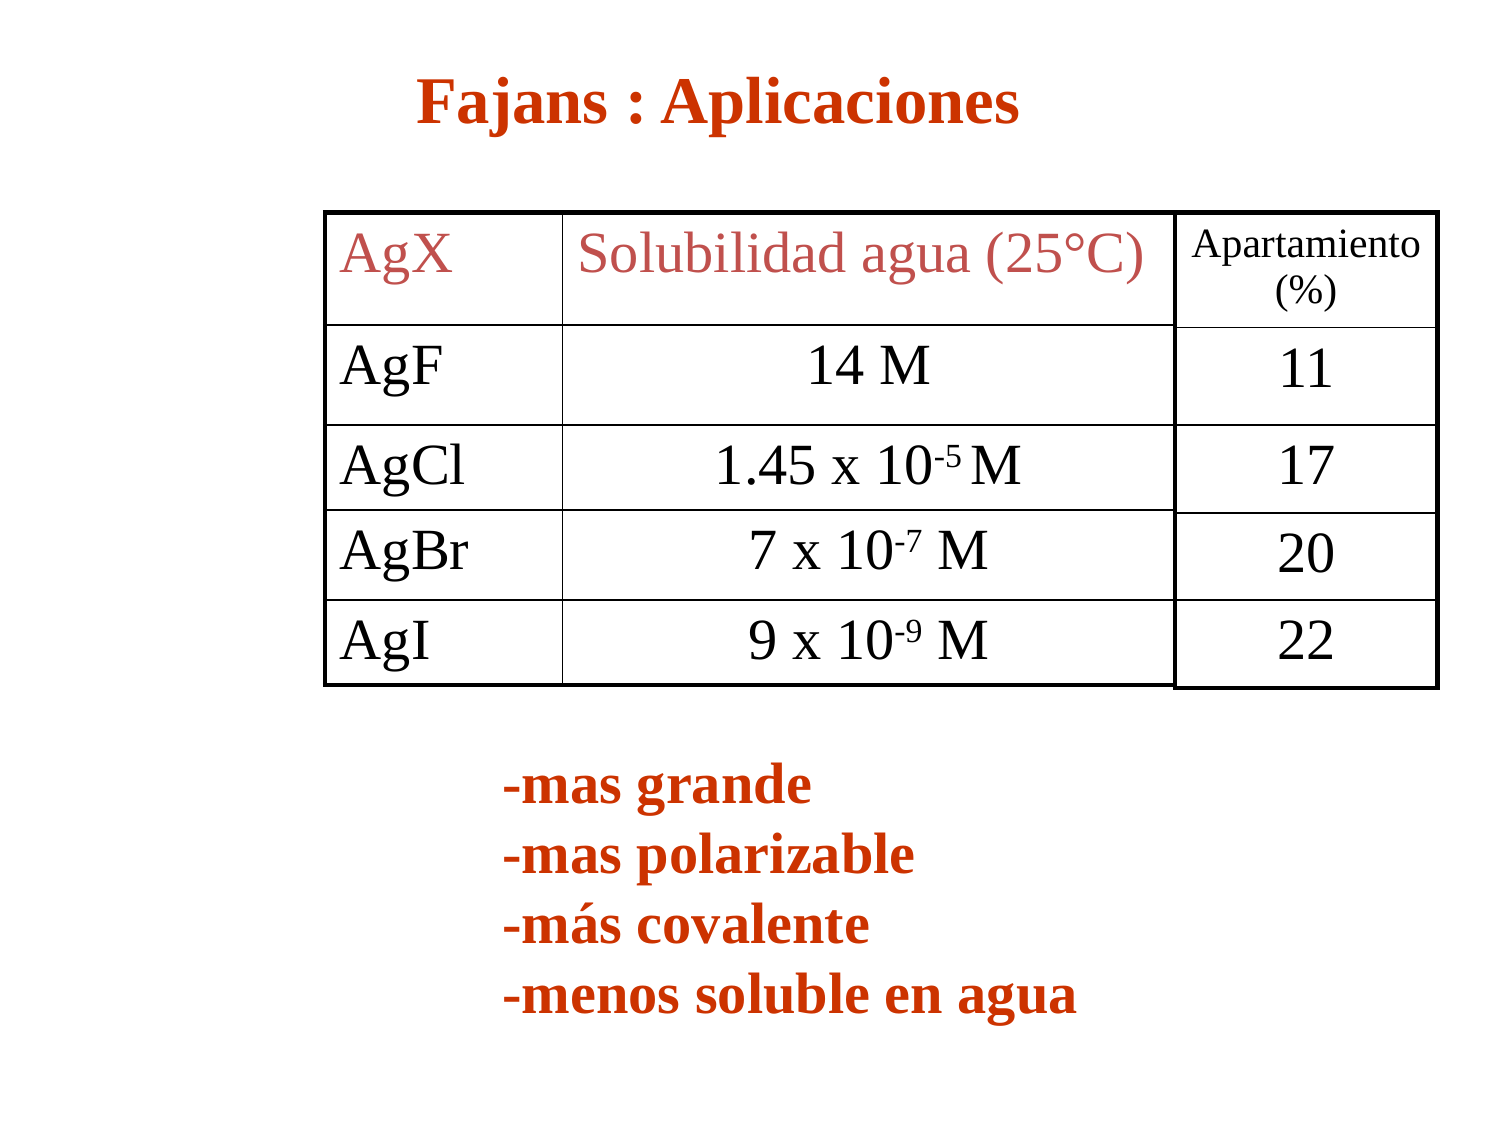

Fajans : Aplicaciones

| AgX | Solubilidad agua (25°C) |
| --- | --- |
| AgF | 14 M |
| AgCl | 1.45 x 10-5 M |
| AgBr | 7 x 10-7 M |
| AgI | 9 x 10-9 M |
| Apartamiento (%) |
| --- |
| 11 |
| 17 |
| 20 |
| 22 |
-mas grande
-mas polarizable
-más covalente
-menos soluble en agua